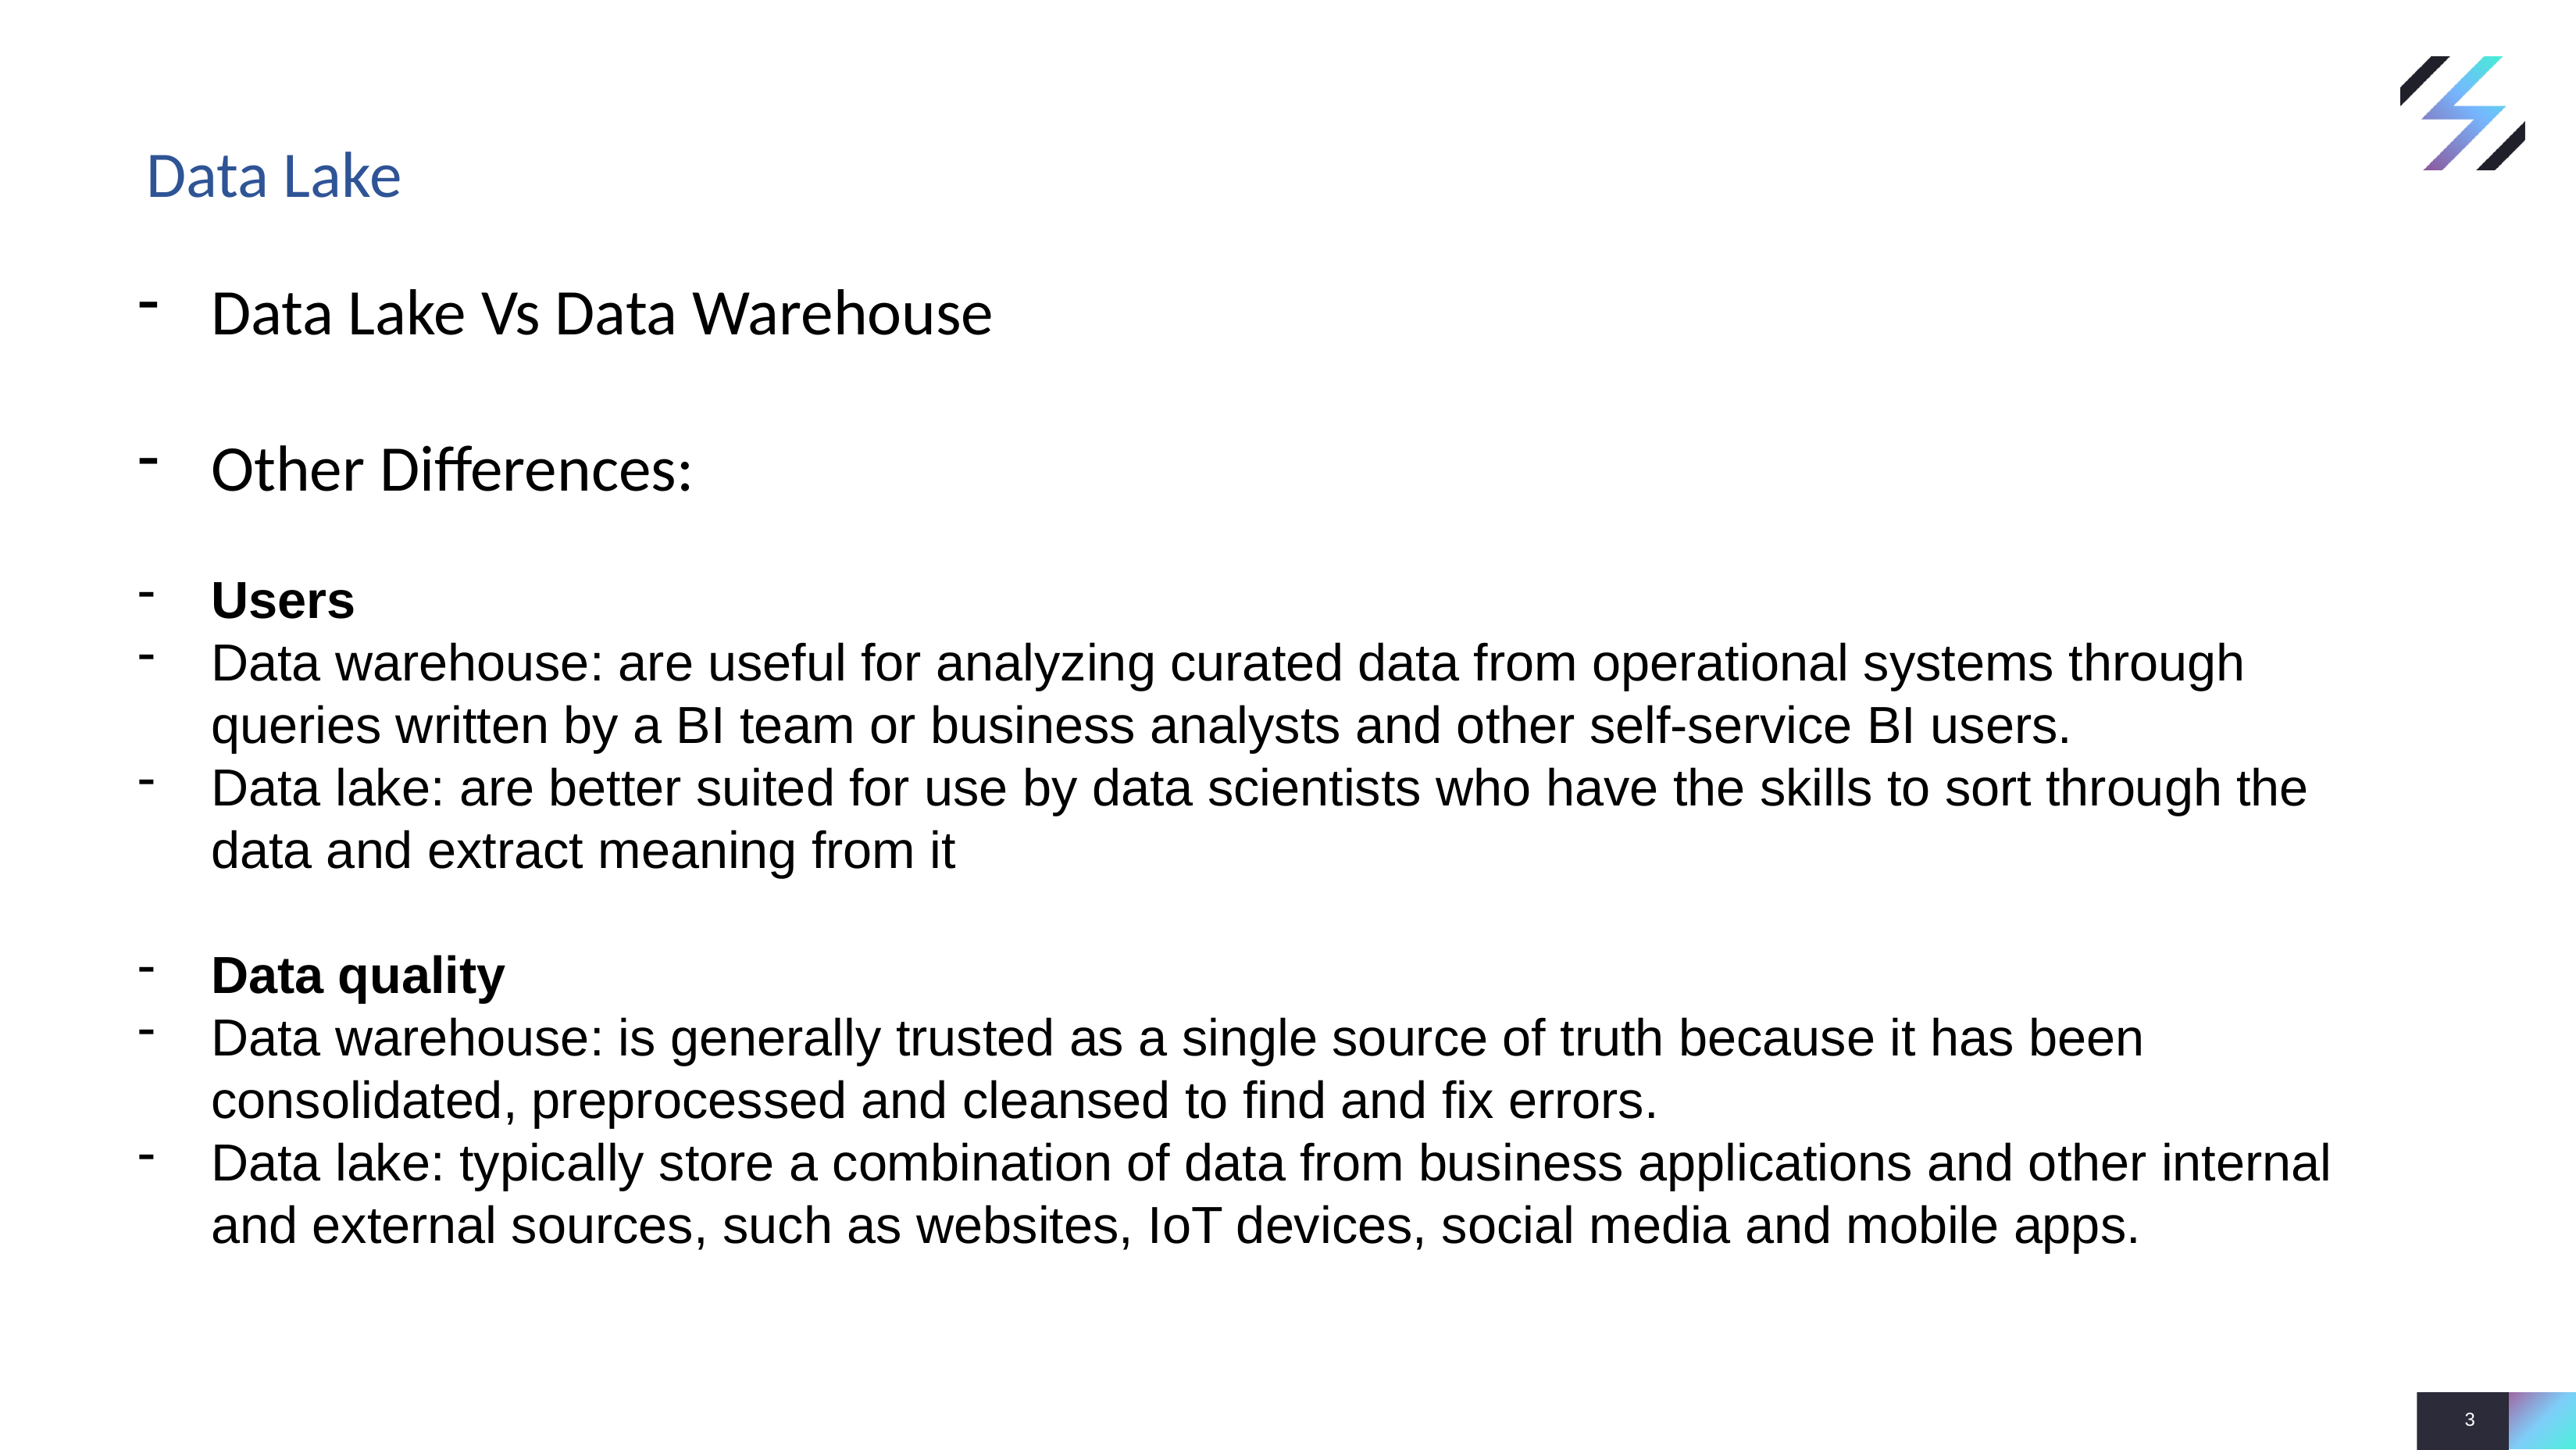

# Data Lake
Data Lake Vs Data Warehouse

Other Differences:

Users
Data warehouse: are useful for analyzing curated data from operational systems through queries written by a BI team or business analysts and other self-service BI users.
Data lake: are better suited for use by data scientists who have the skills to sort through the data and extract meaning from it

Data quality
Data warehouse: is generally trusted as a single source of truth because it has been consolidated, preprocessed and cleansed to find and fix errors.
Data lake: typically store a combination of data from business applications and other internal and external sources, such as websites, IoT devices, social media and mobile apps.
3